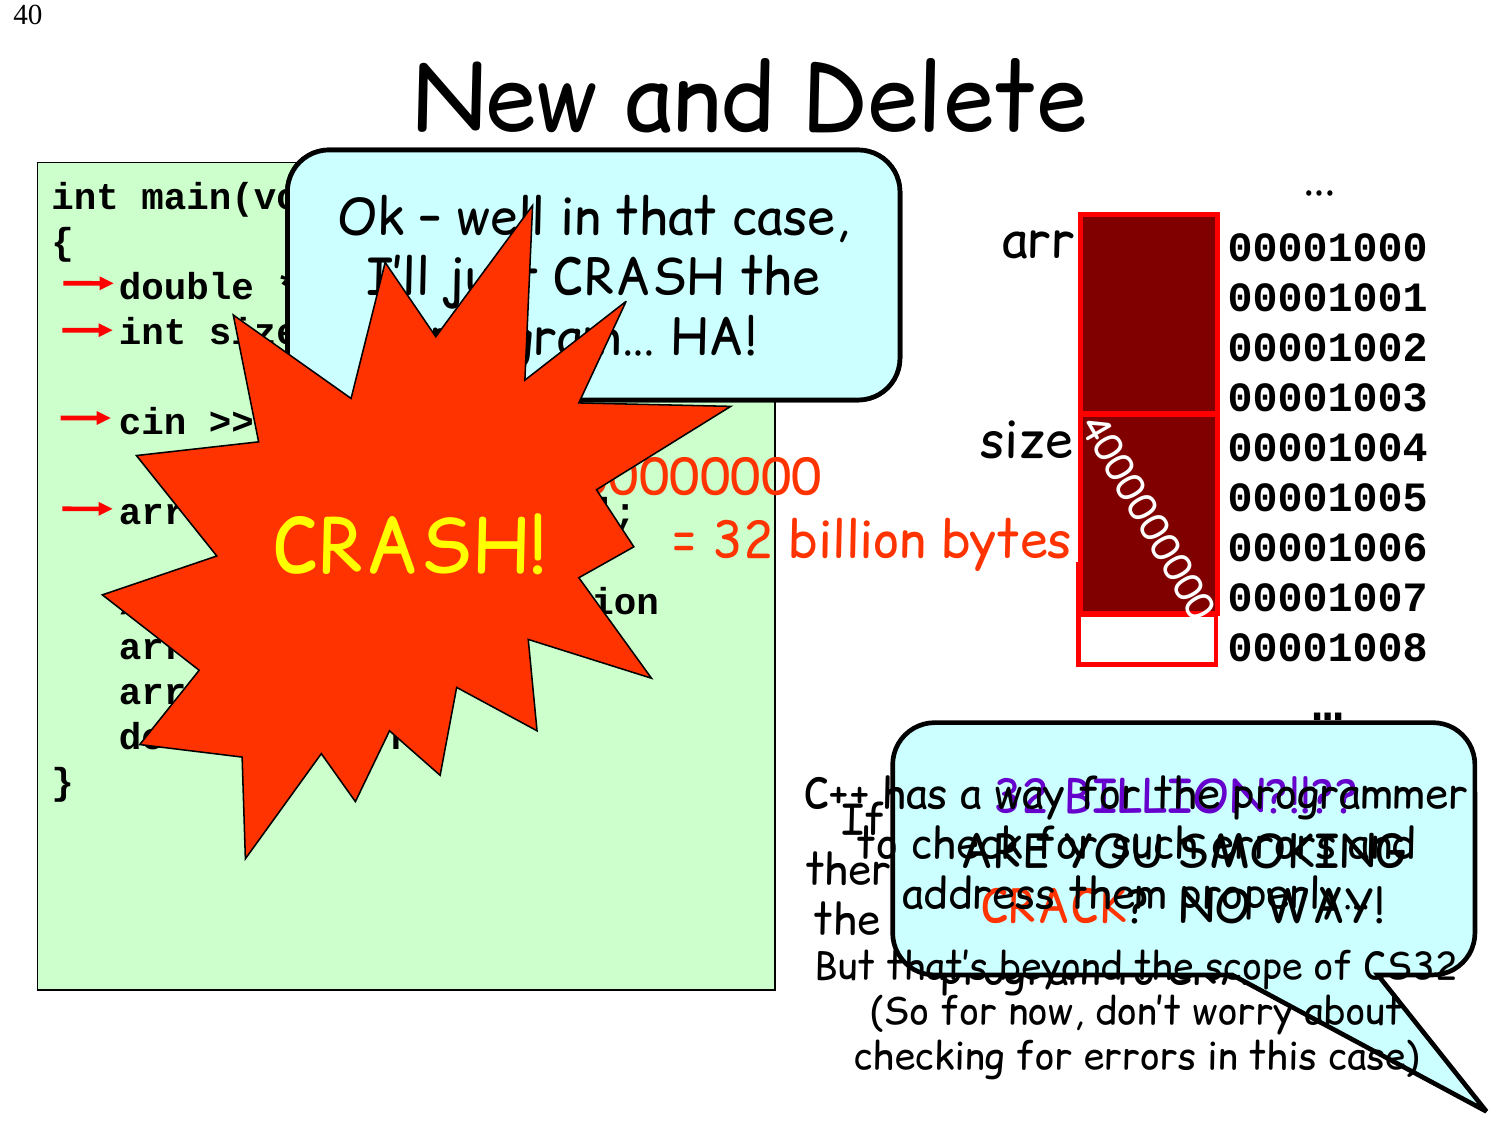

New and Delete
40

int main(void)
{
   double *arr;
   int size;

   cin >> size;

   arr = new double[size];

   // succesfull allocation
   arr[5] = 12345;
   arr[7] = 61616;
   delete [] arr;
}
…
Operating System – can I have… uh… err..
32 BILLION bytes of memory?
Ok – well in that case, I’ll just CRASH the program… HA!

arr

CRASH!
00001000
00001001
00001002
00001003
00001004
00001005
00001006
00001007
00001008
…

4000000000

size

8

* 4000000000

4000000000
= 32 billion bytes

32 BILLION?!!??
ARE YOU SMOKING CRACK?  NO WAY!
C++ has a way for the programmer to check for such errors and address them properly…

But that’s beyond the scope of CS32
(So for now, don’t worry about checking for errors in this case)
If the new command fails (i.e. there’s not enough memory), then the new command will cause your program to CRASH!